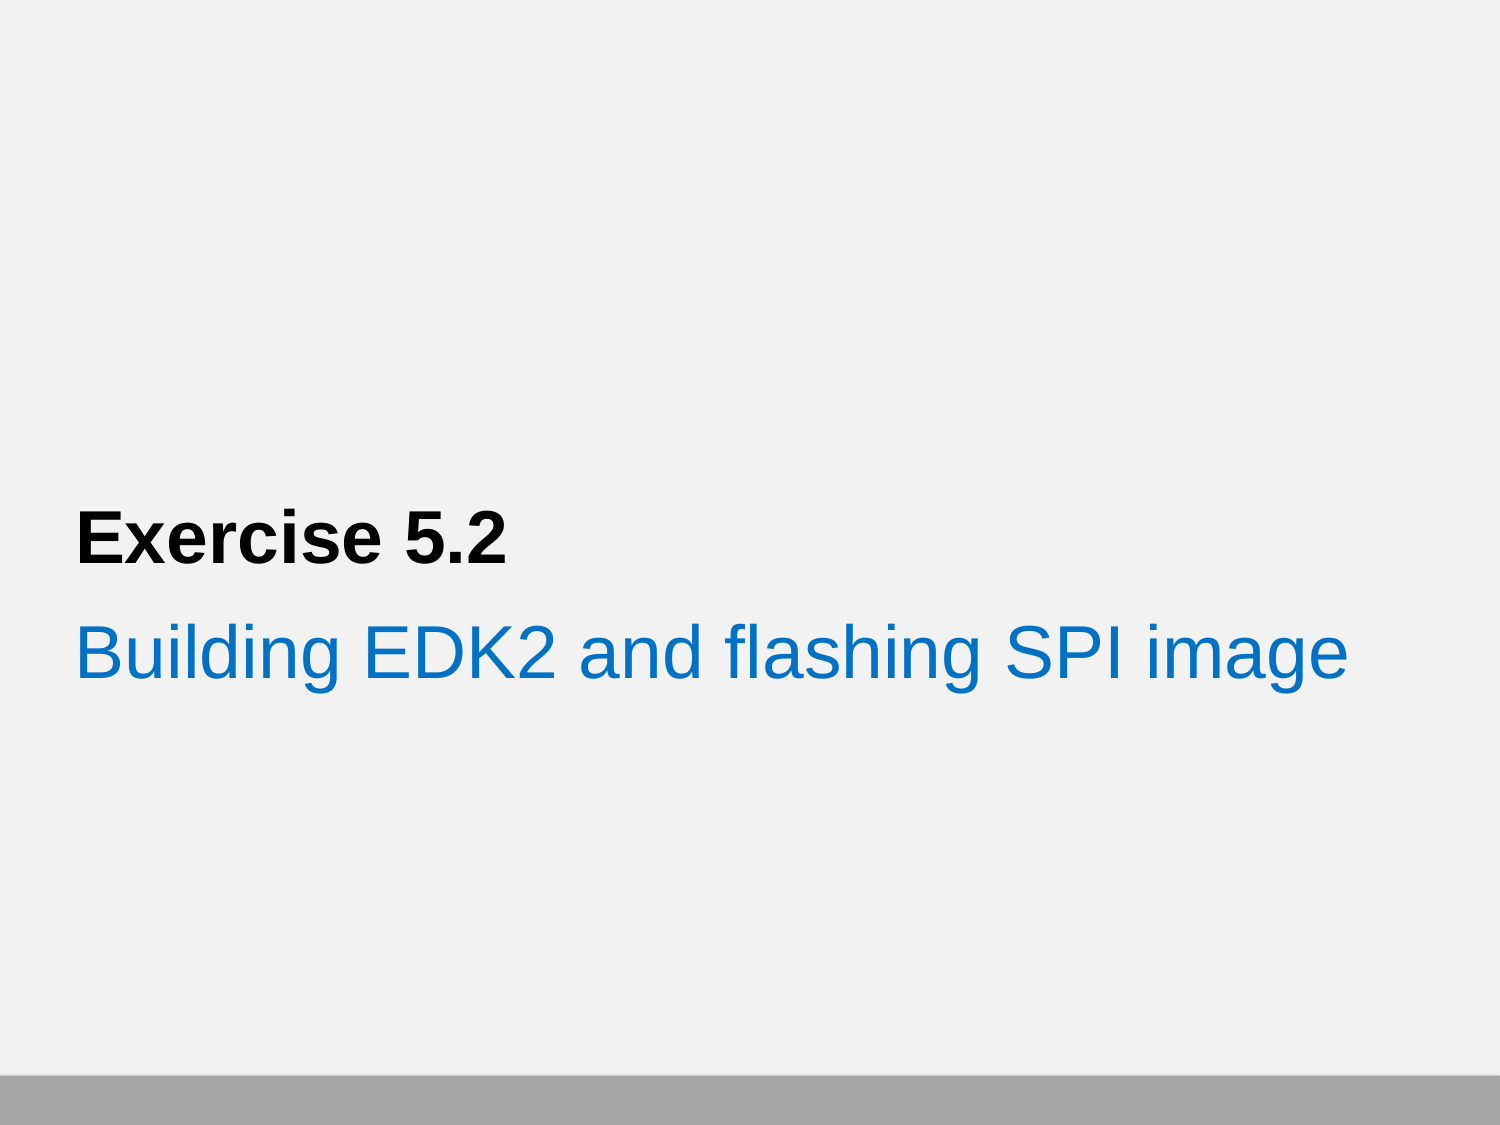

# Exercise 5.2
Building EDK2 and flashing SPI image